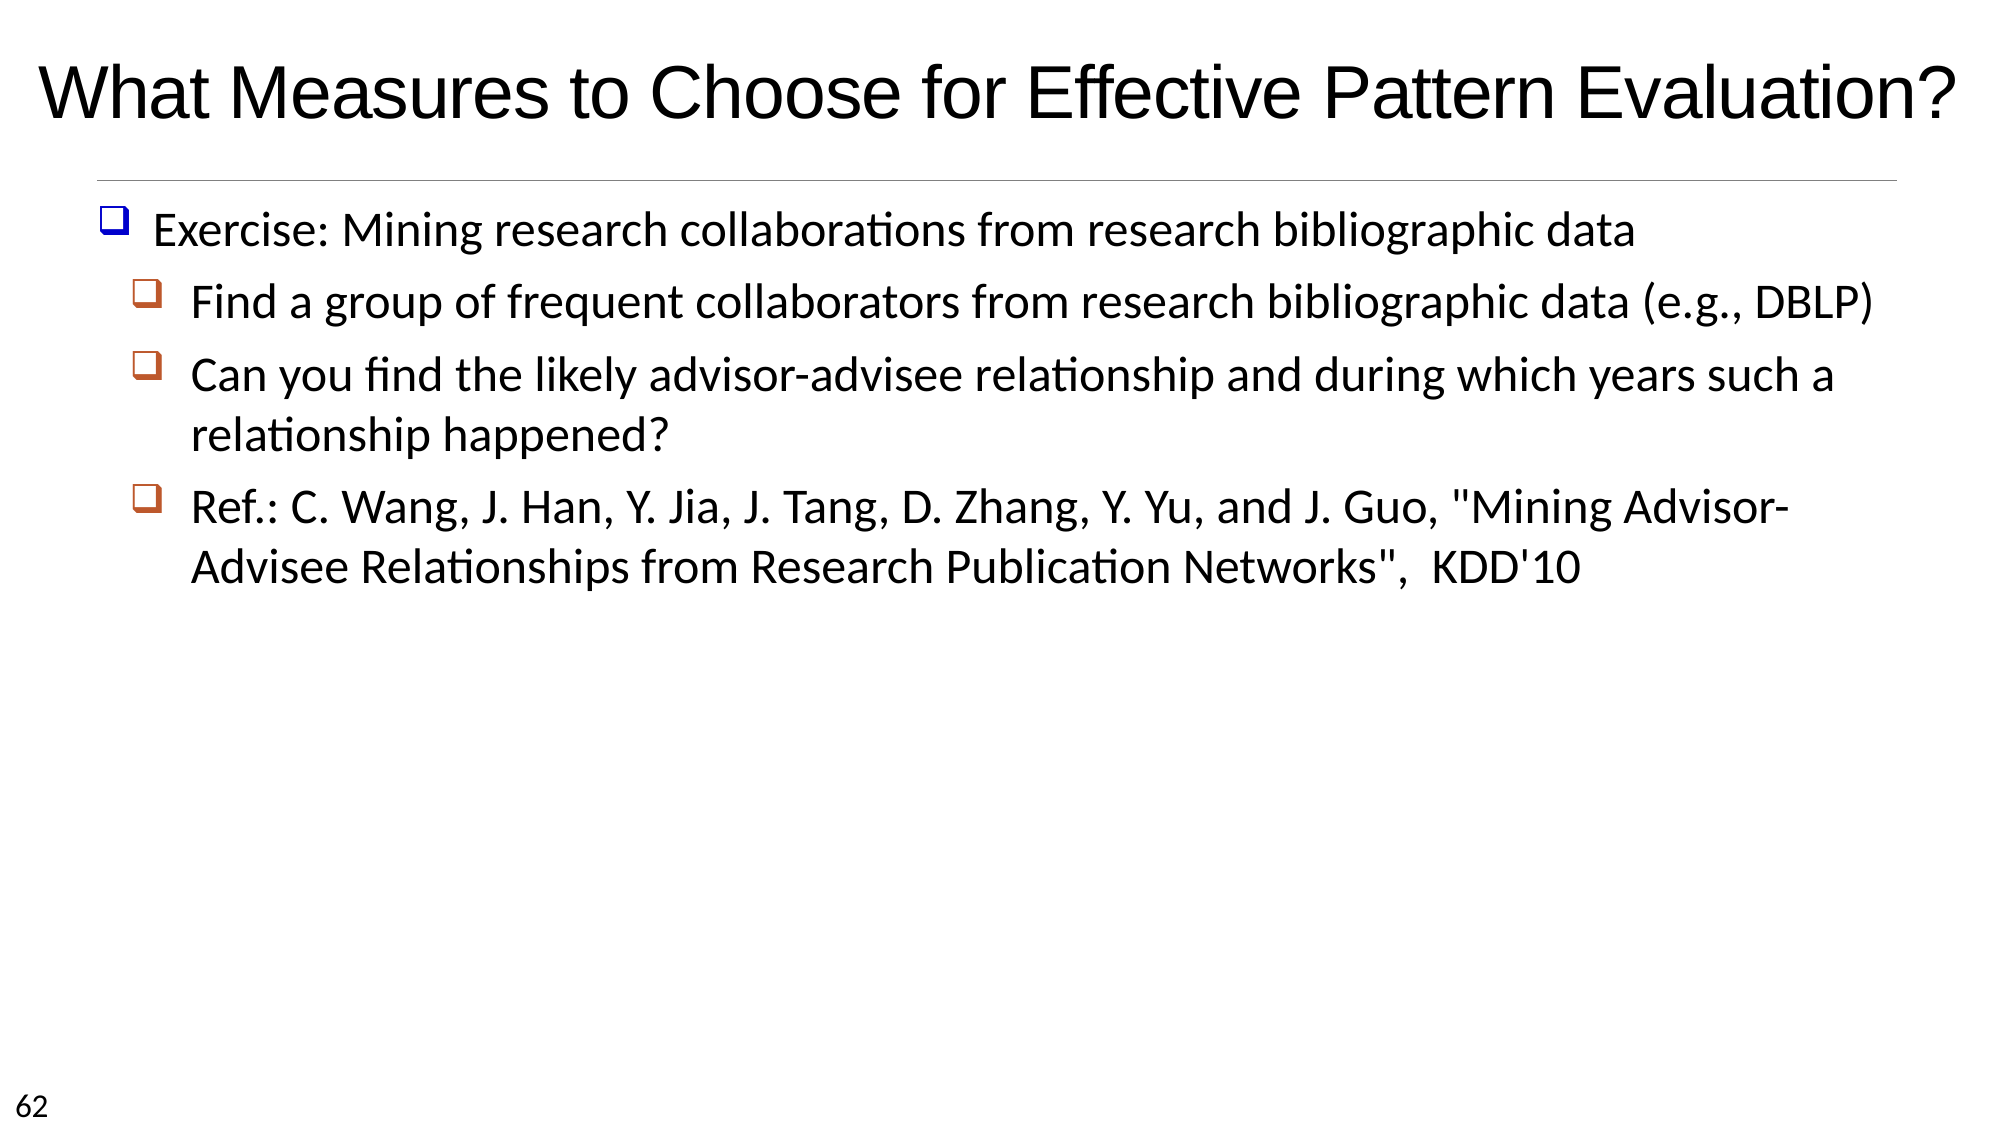

# What Measures to Choose for Effective Pattern Evaluation?
Exercise: Mining research collaborations from research bibliographic data
Find a group of frequent collaborators from research bibliographic data (e.g., DBLP)
Can you find the likely advisor-advisee relationship and during which years such a relationship happened?
Ref.: C. Wang, J. Han, Y. Jia, J. Tang, D. Zhang, Y. Yu, and J. Guo, "Mining Advisor-Advisee Relationships from Research Publication Networks",  KDD'10